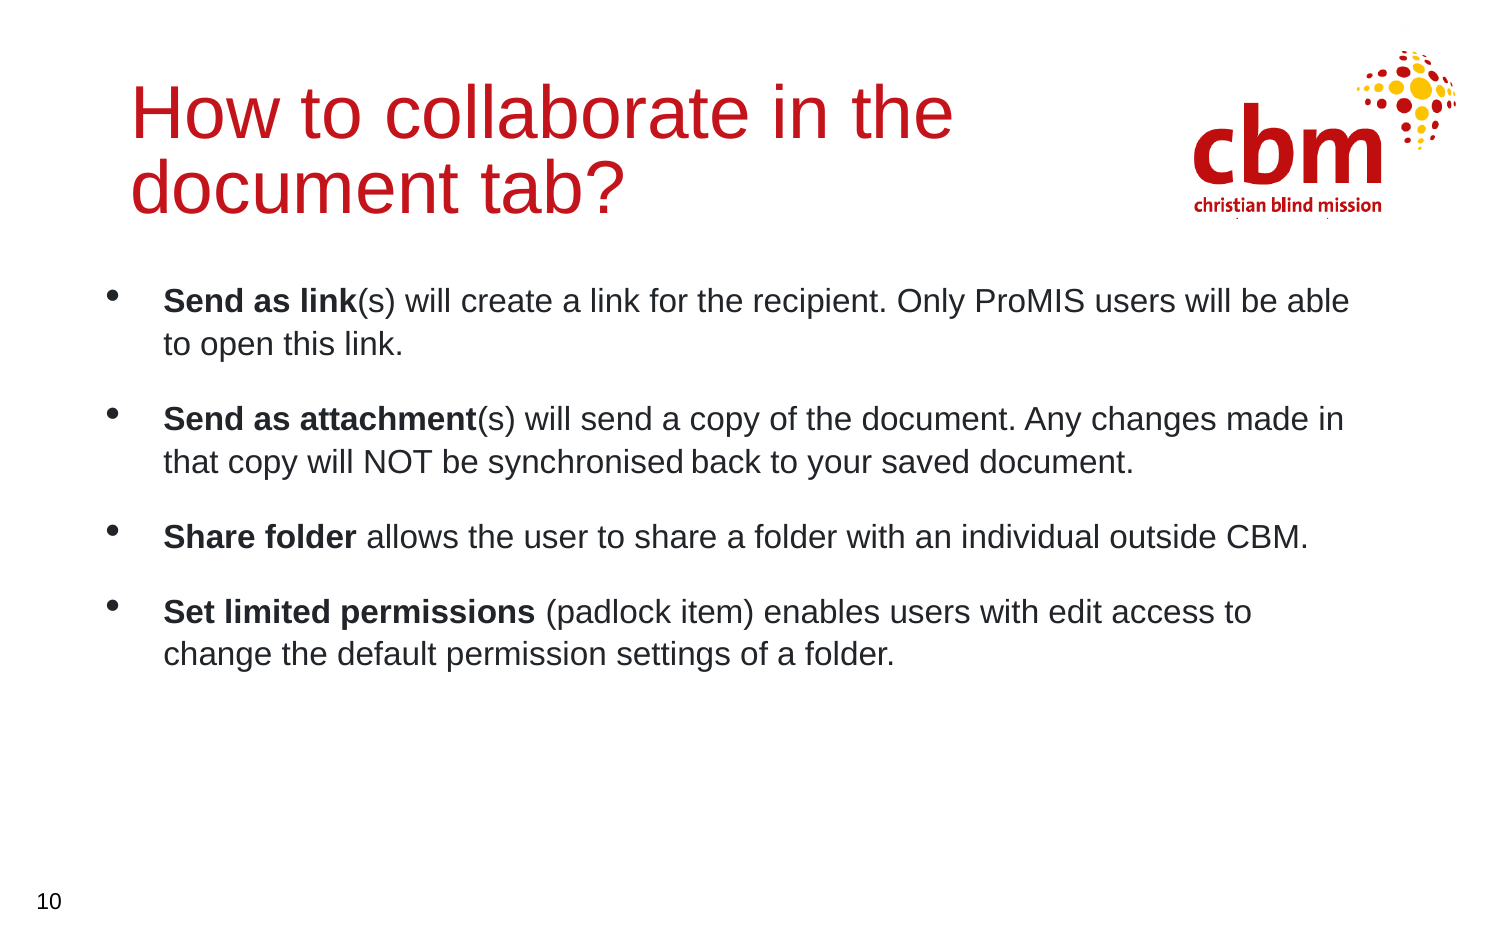

# How to collaborate in the document tab?
Send as link(s) will create a link for the recipient. Only ProMIS users will be able to open this link.
Send as attachment(s) will send a copy of the document. Any changes made in that copy will NOT be synchronised back to your saved document.
Share folder allows the user to share a folder with an individual outside CBM.
Set limited permissions (padlock item) enables users with edit access to change the default permission settings of a folder.
10